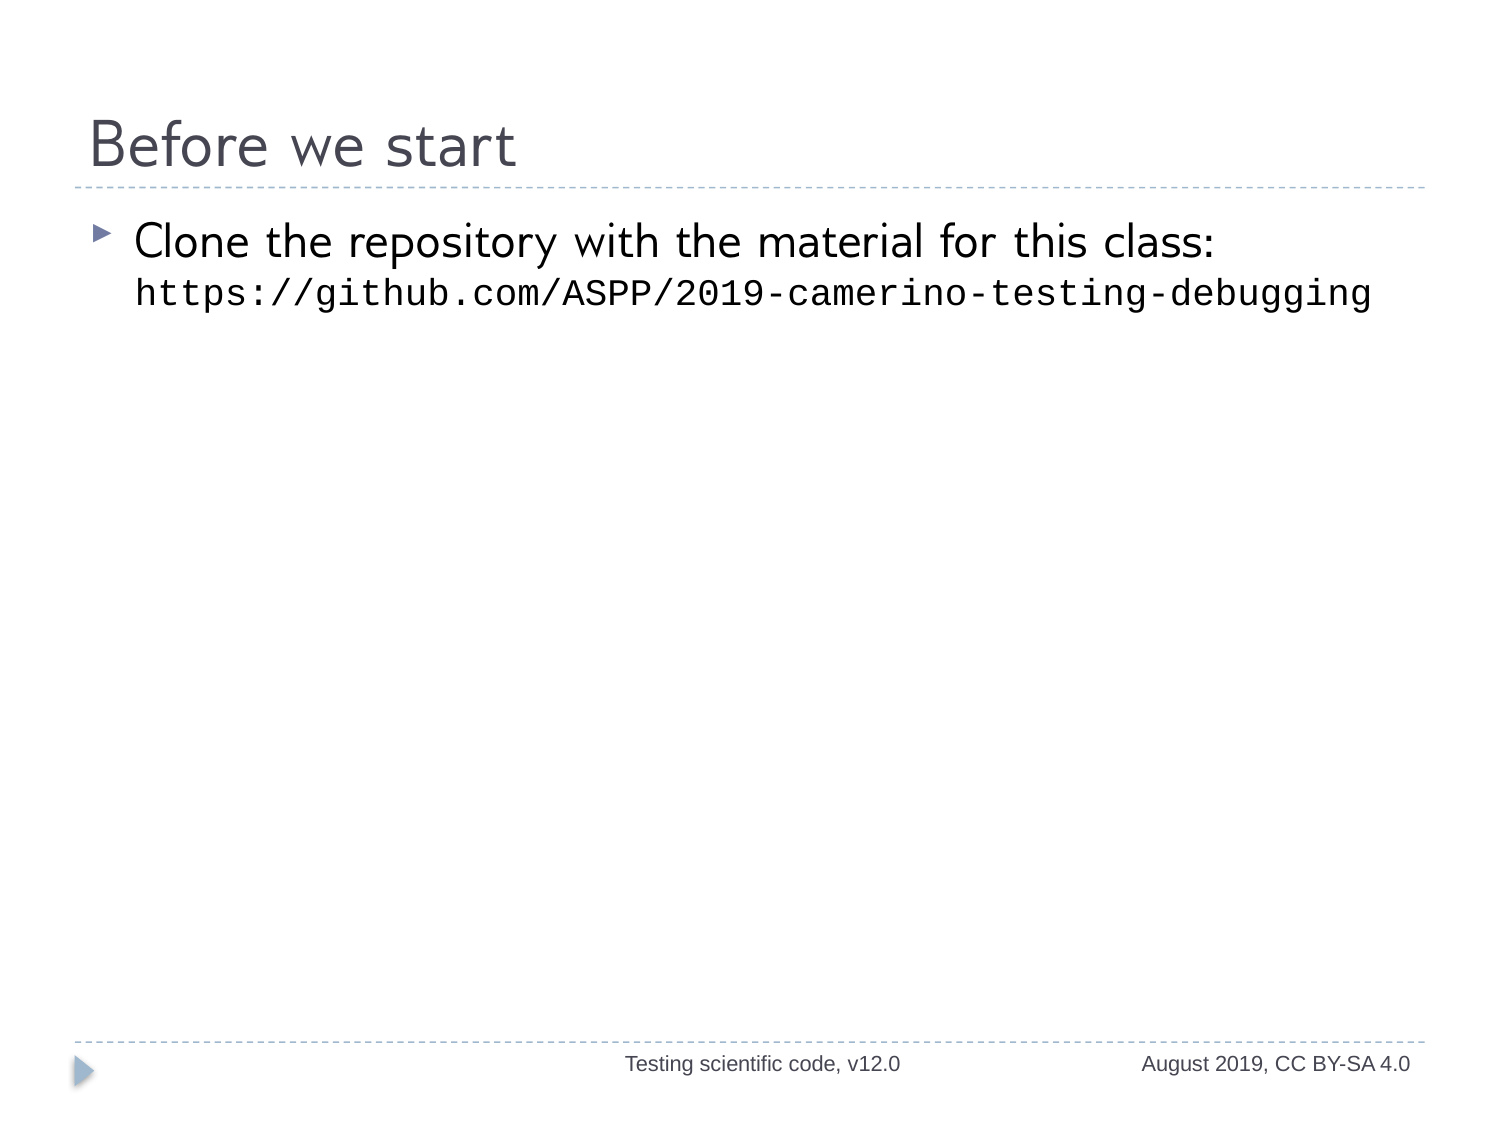

# Before we start
Clone the repository with the material for this class:
https://github.com/ASPP/2019-camerino-testing-debugging
Testing scientific code, v12.0
August 2019, CC BY-SA 4.0